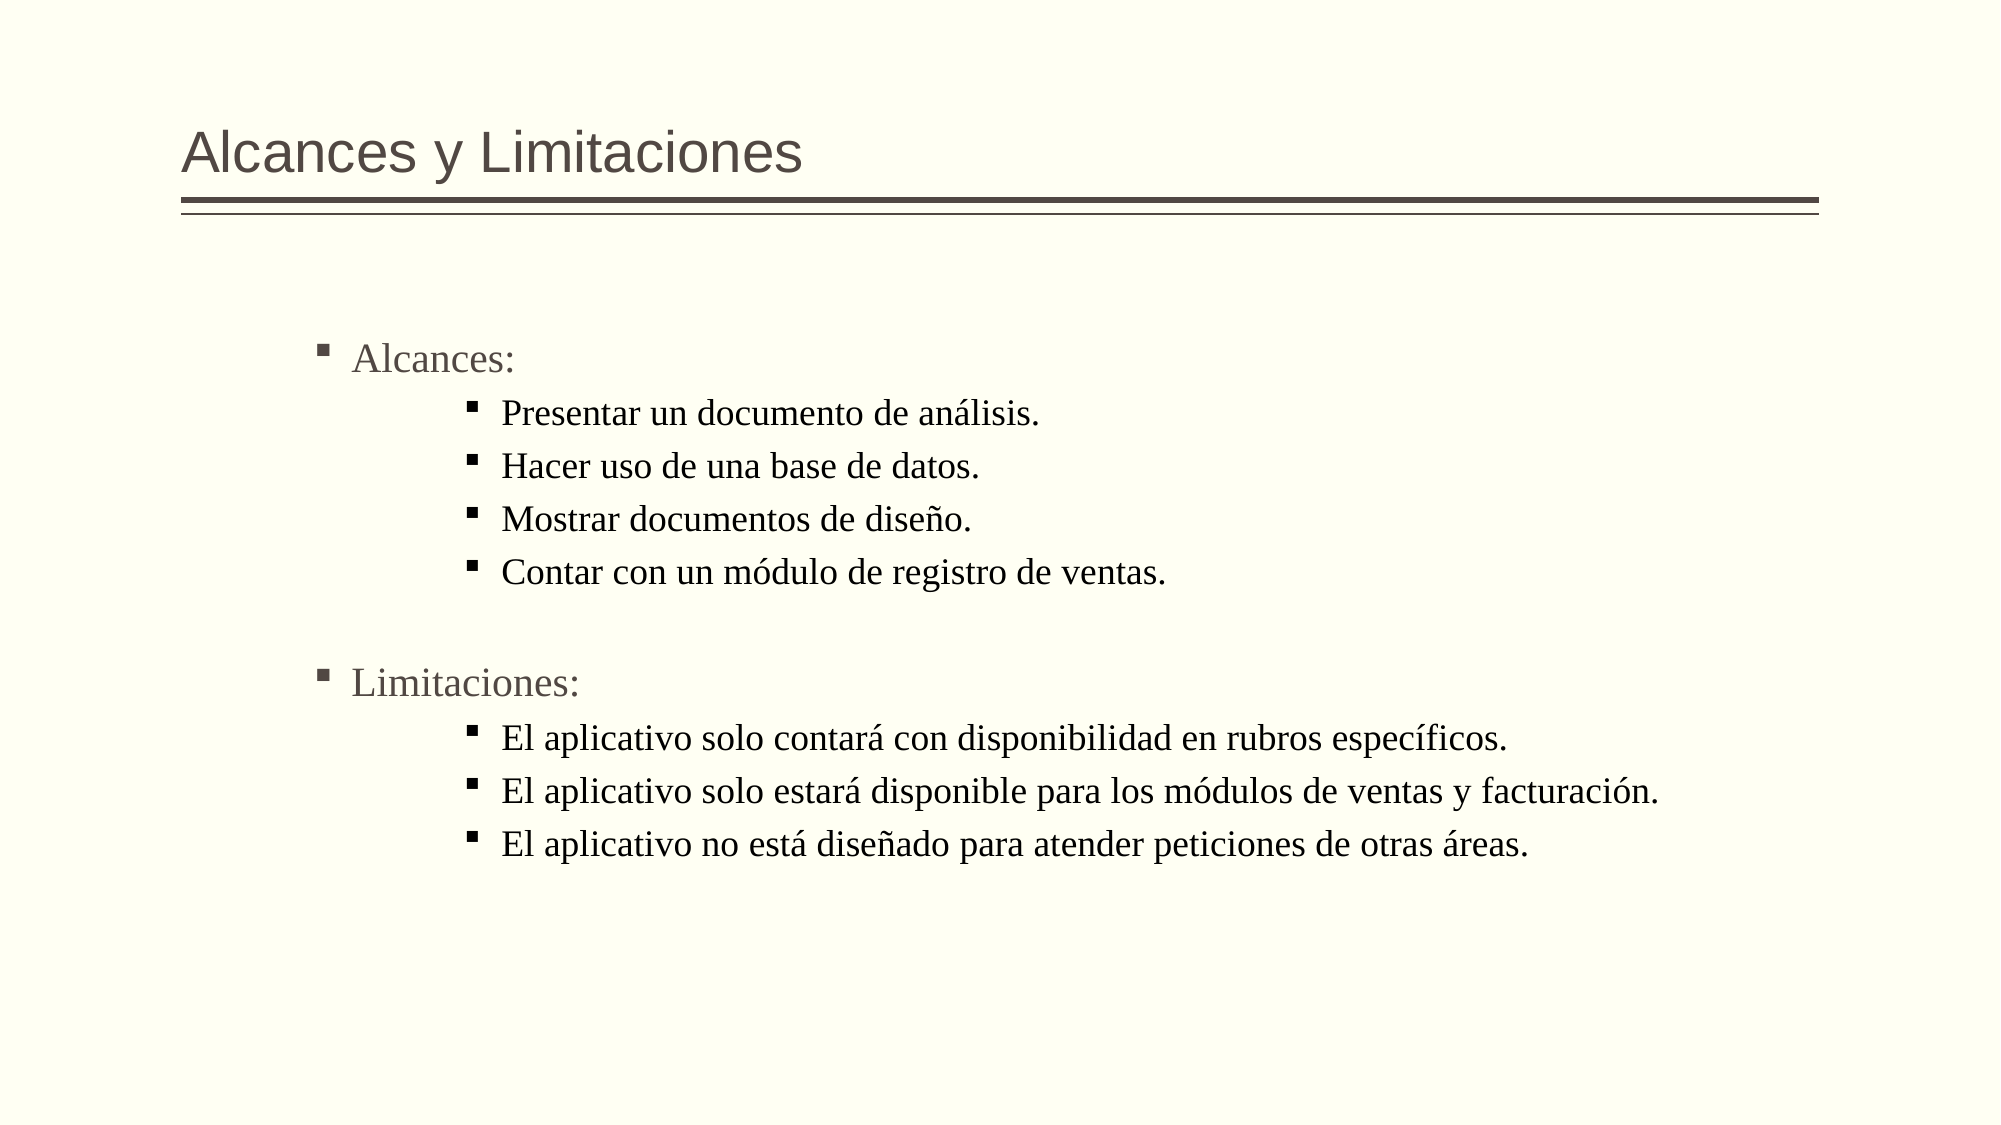

# Alcances y Limitaciones
Alcances:
Presentar un documento de análisis.
Hacer uso de una base de datos.
Mostrar documentos de diseño.
Contar con un módulo de registro de ventas.
Limitaciones:
El aplicativo solo contará con disponibilidad en rubros específicos.
El aplicativo solo estará disponible para los módulos de ventas y facturación.
El aplicativo no está diseñado para atender peticiones de otras áreas.